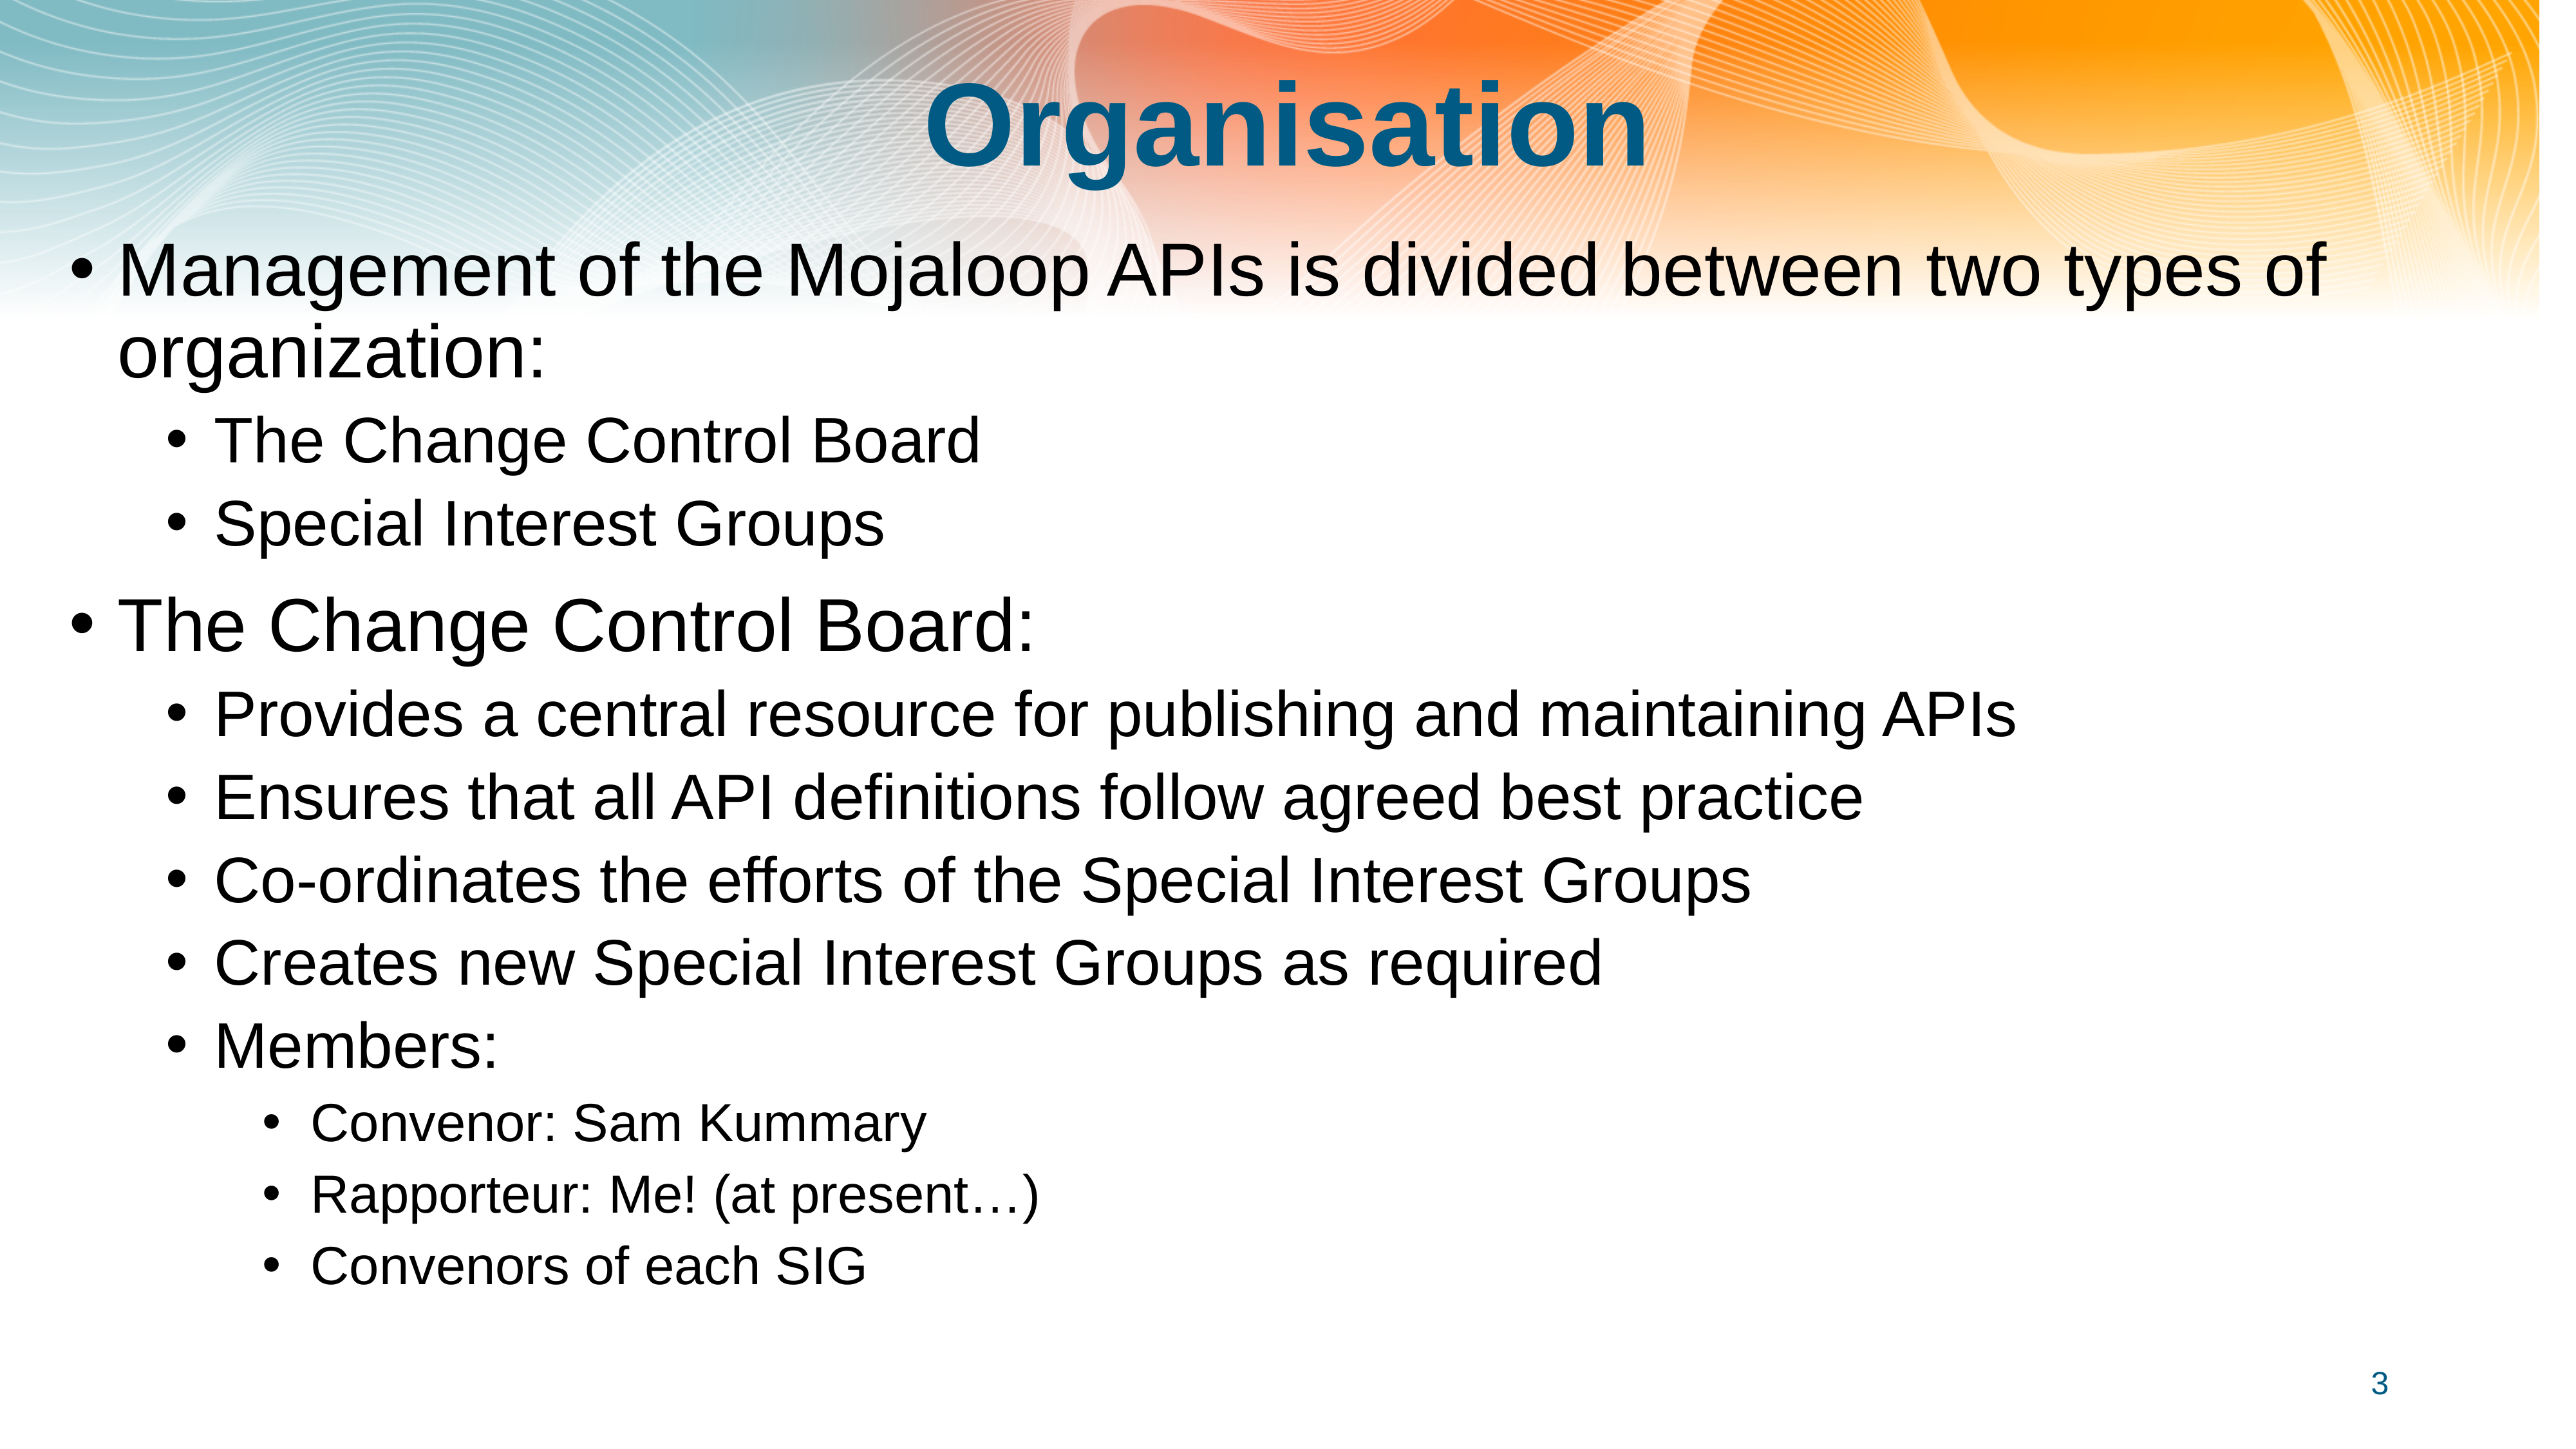

# Organisation
Management of the Mojaloop APIs is divided between two types of organization:
The Change Control Board
Special Interest Groups
The Change Control Board:
Provides a central resource for publishing and maintaining APIs
Ensures that all API definitions follow agreed best practice
Co-ordinates the efforts of the Special Interest Groups
Creates new Special Interest Groups as required
Members:
Convenor: Sam Kummary
Rapporteur: Me! (at present…)
Convenors of each SIG

3